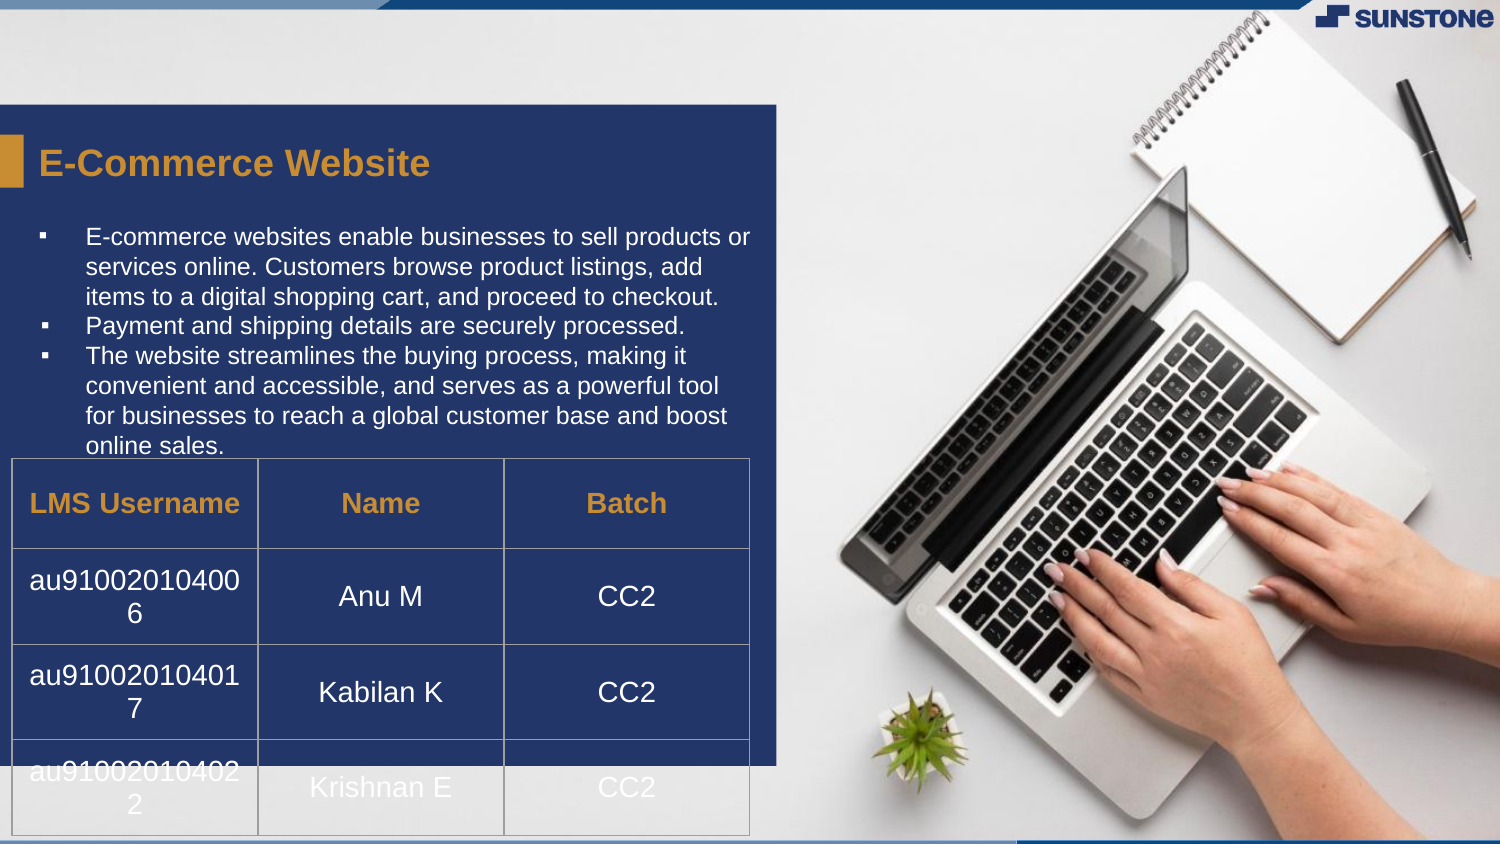

# E-Commerce Website
E-commerce websites enable businesses to sell products or services online. Customers browse product listings, add items to a digital shopping cart, and proceed to checkout.
Payment and shipping details are securely processed.
The website streamlines the buying process, making it convenient and accessible, and serves as a powerful tool for businesses to reach a global customer base and boost online sales.
| LMS Username | Name | Batch |
| --- | --- | --- |
| au910020104006 | Anu M | CC2 |
| au910020104017 | Kabilan K | CC2 |
| au910020104022 | Krishnan E | CC2 |